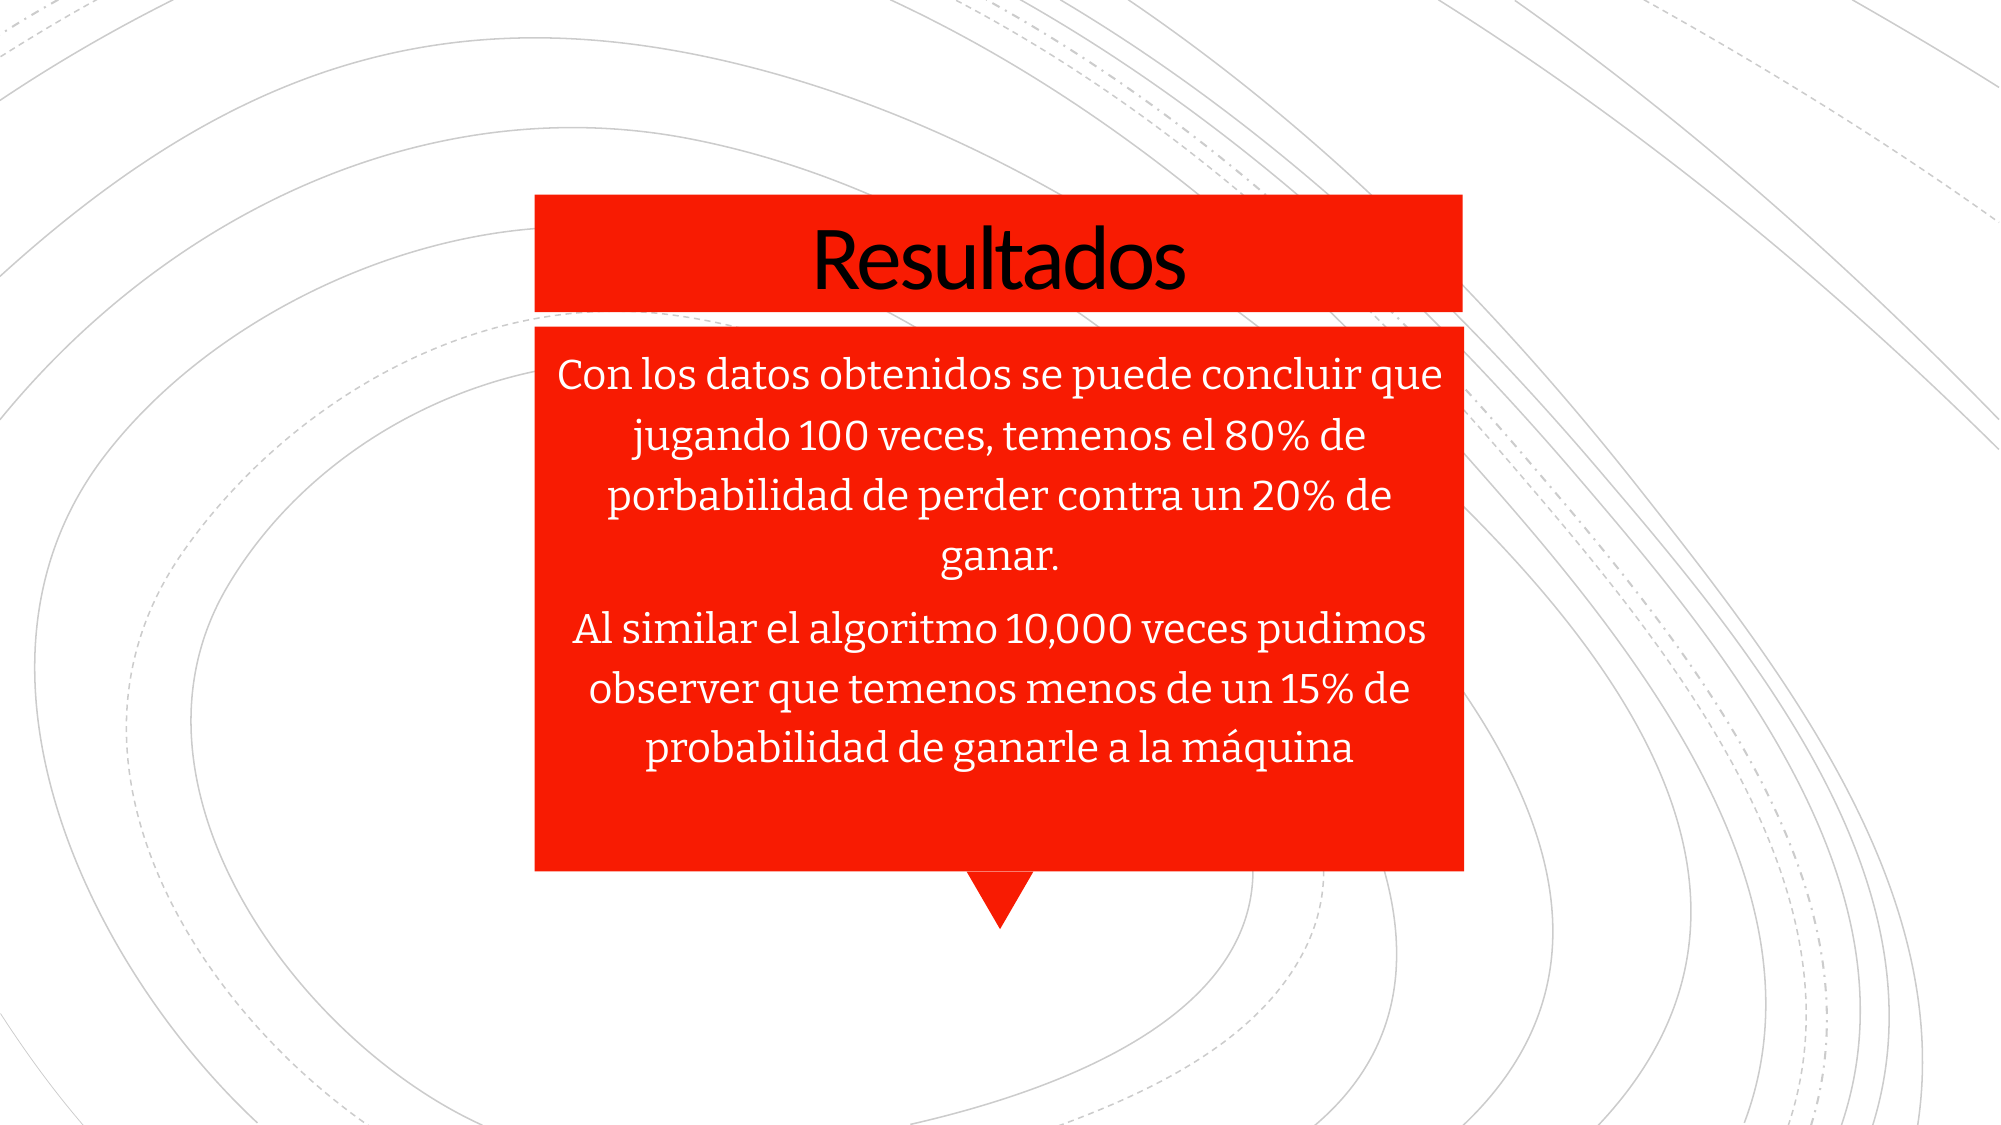

# Resultados
Con los datos obtenidos se puede concluir que jugando 100 veces, temenos el 80% de porbabilidad de perder contra un 20% de ganar.

Al similar el algoritmo 10,000 veces pudimos observer que temenos menos de un 15% de probabilidad de ganarle a la máquina